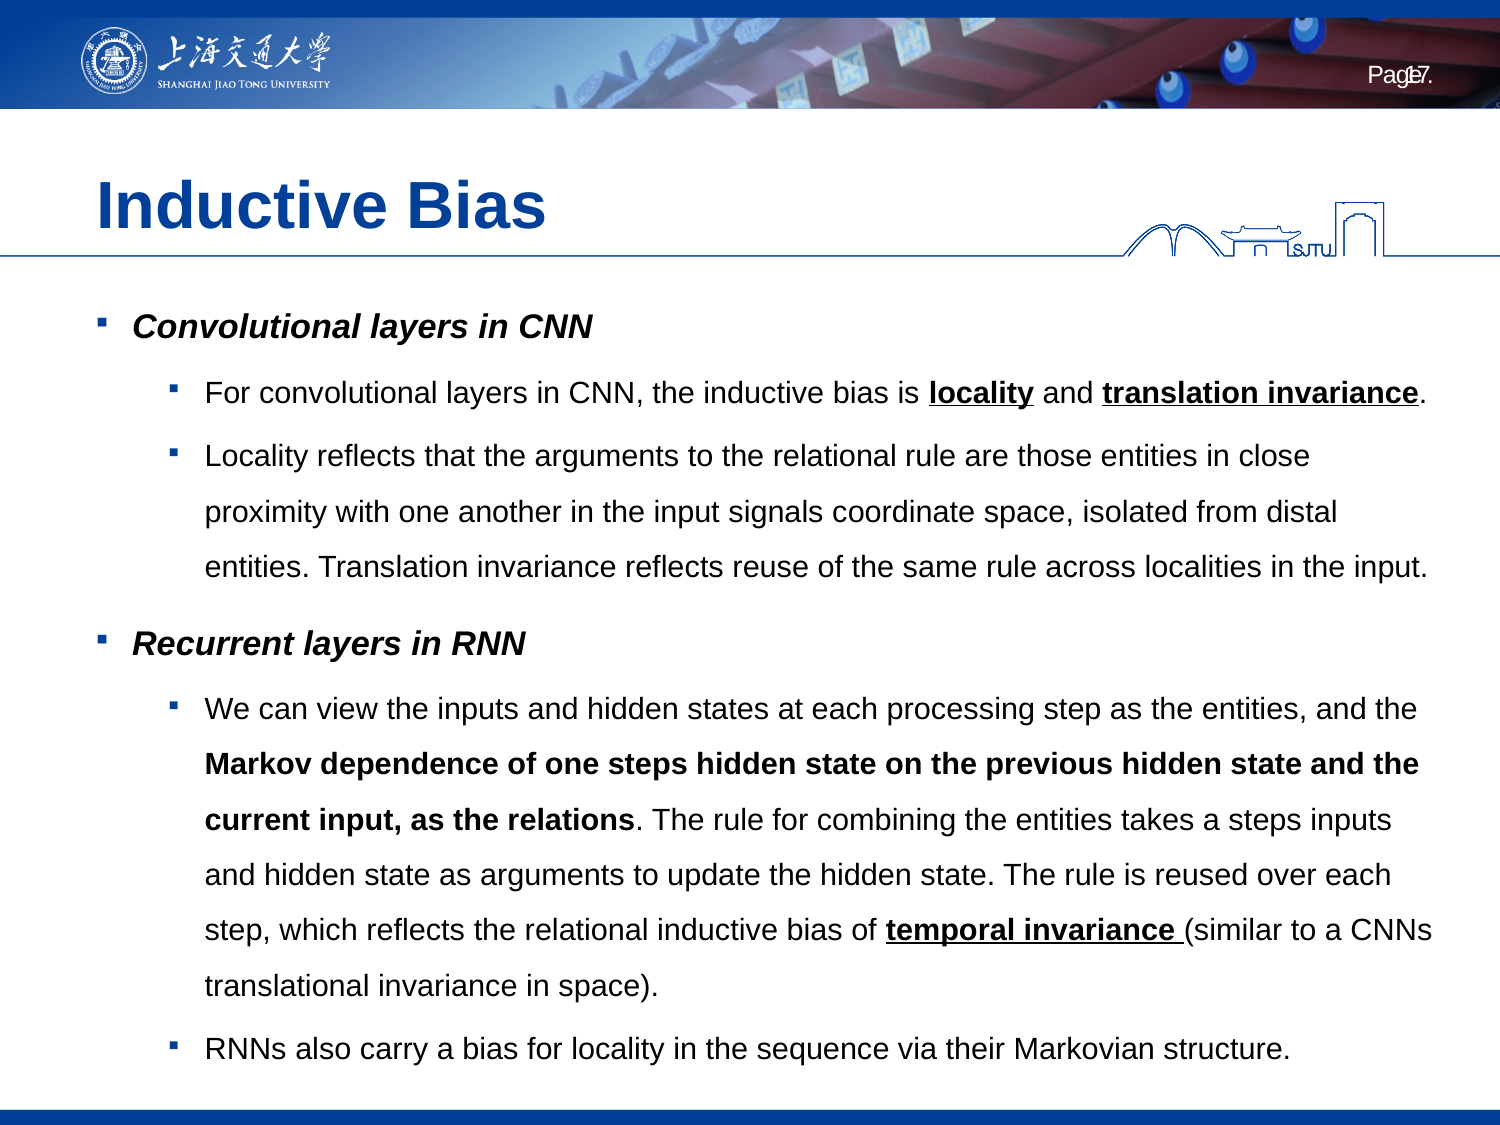

# Inductive Bias
Convolutional layers in CNN
For convolutional layers in CNN, the inductive bias is locality and translation invariance.
Locality reflects that the arguments to the relational rule are those entities in close proximity with one another in the input signals coordinate space, isolated from distal entities. Translation invariance reflects reuse of the same rule across localities in the input.
Recurrent layers in RNN
We can view the inputs and hidden states at each processing step as the entities, and the Markov dependence of one steps hidden state on the previous hidden state and the current input, as the relations. The rule for combining the entities takes a steps inputs and hidden state as arguments to update the hidden state. The rule is reused over each step, which reflects the relational inductive bias of temporal invariance (similar to a CNNs translational invariance in space).
RNNs also carry a bias for locality in the sequence via their Markovian structure.